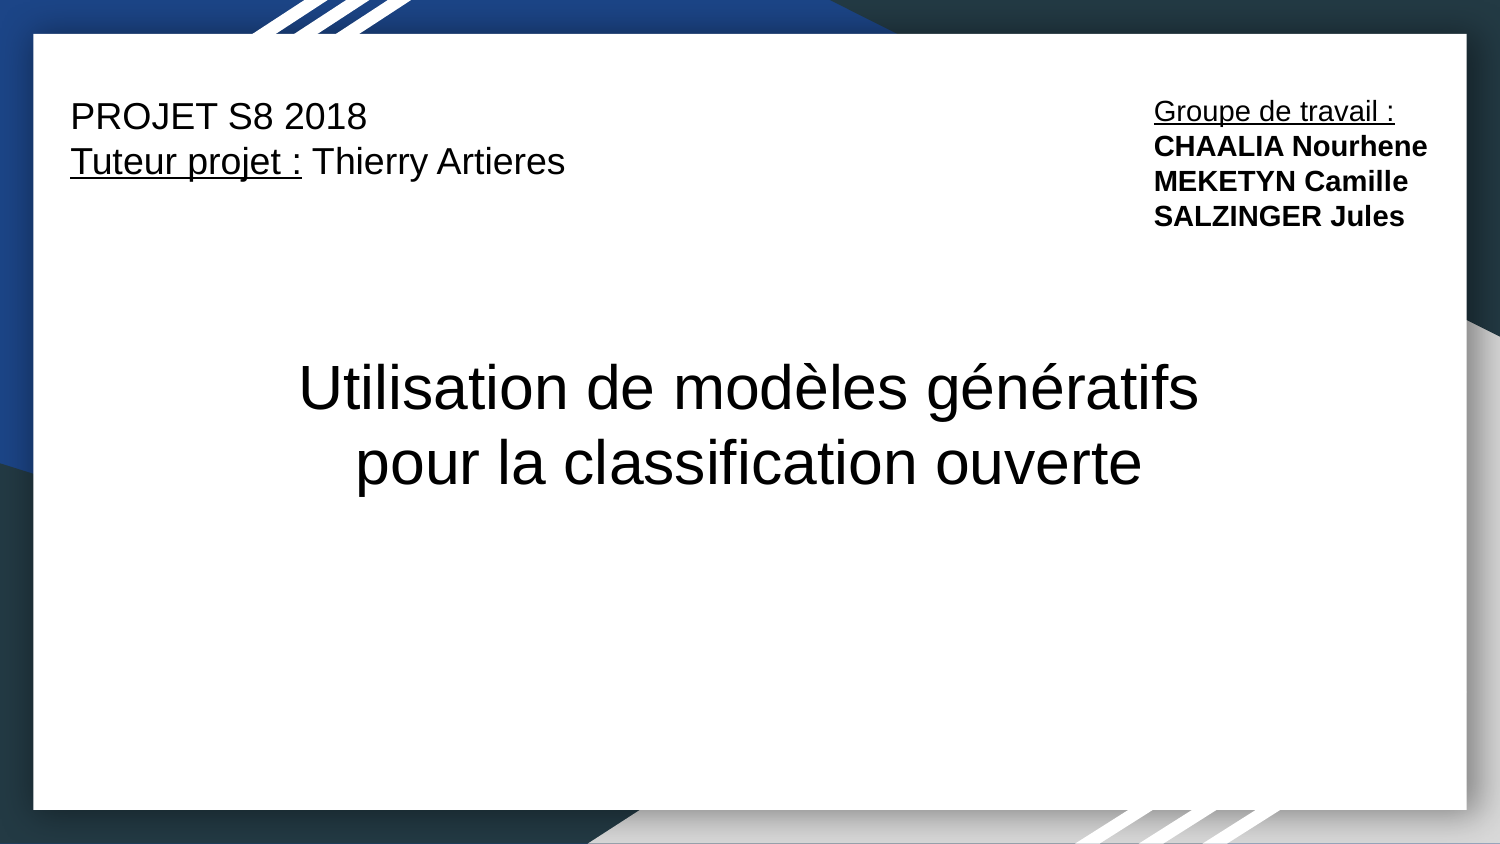

PROJET S8 2018
Tuteur projet : Thierry Artieres
Groupe de travail :
CHAALIA Nourhene
MEKETYN Camille
SALZINGER Jules
Utilisation de modèles génératifs pour la classification ouverte